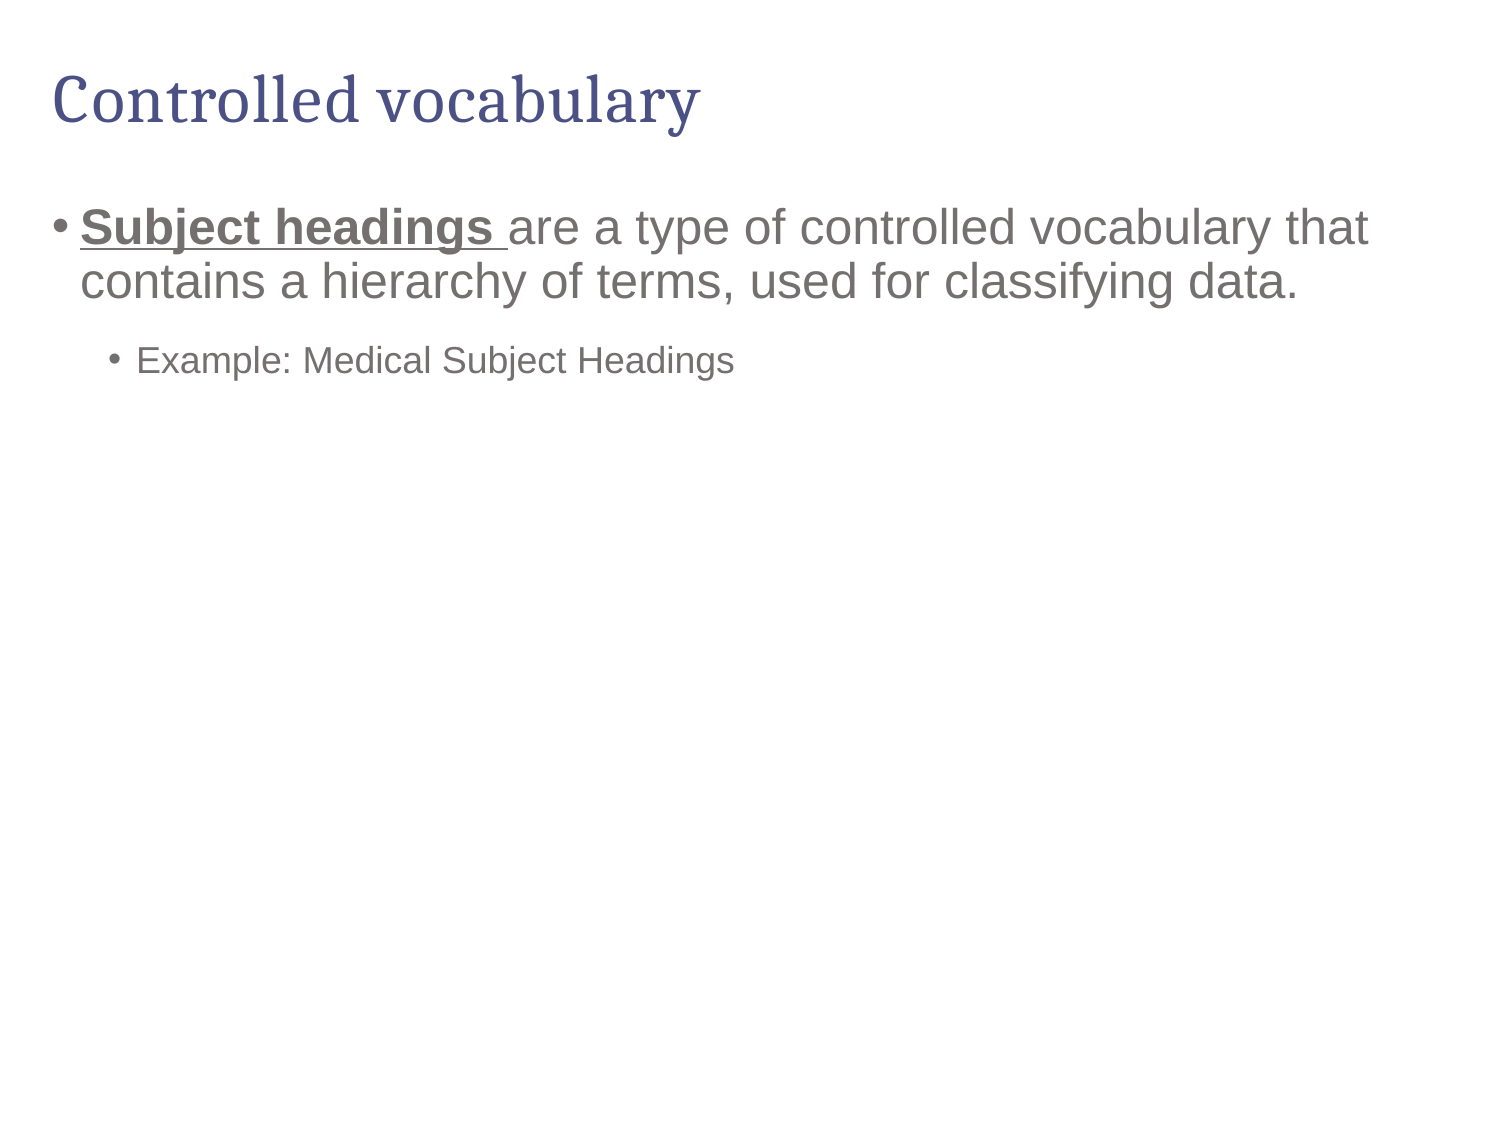

# Controlled vocabulary
Subject headings are a type of controlled vocabulary that contains a hierarchy of terms, used for classifying data.
Example: Medical Subject Headings